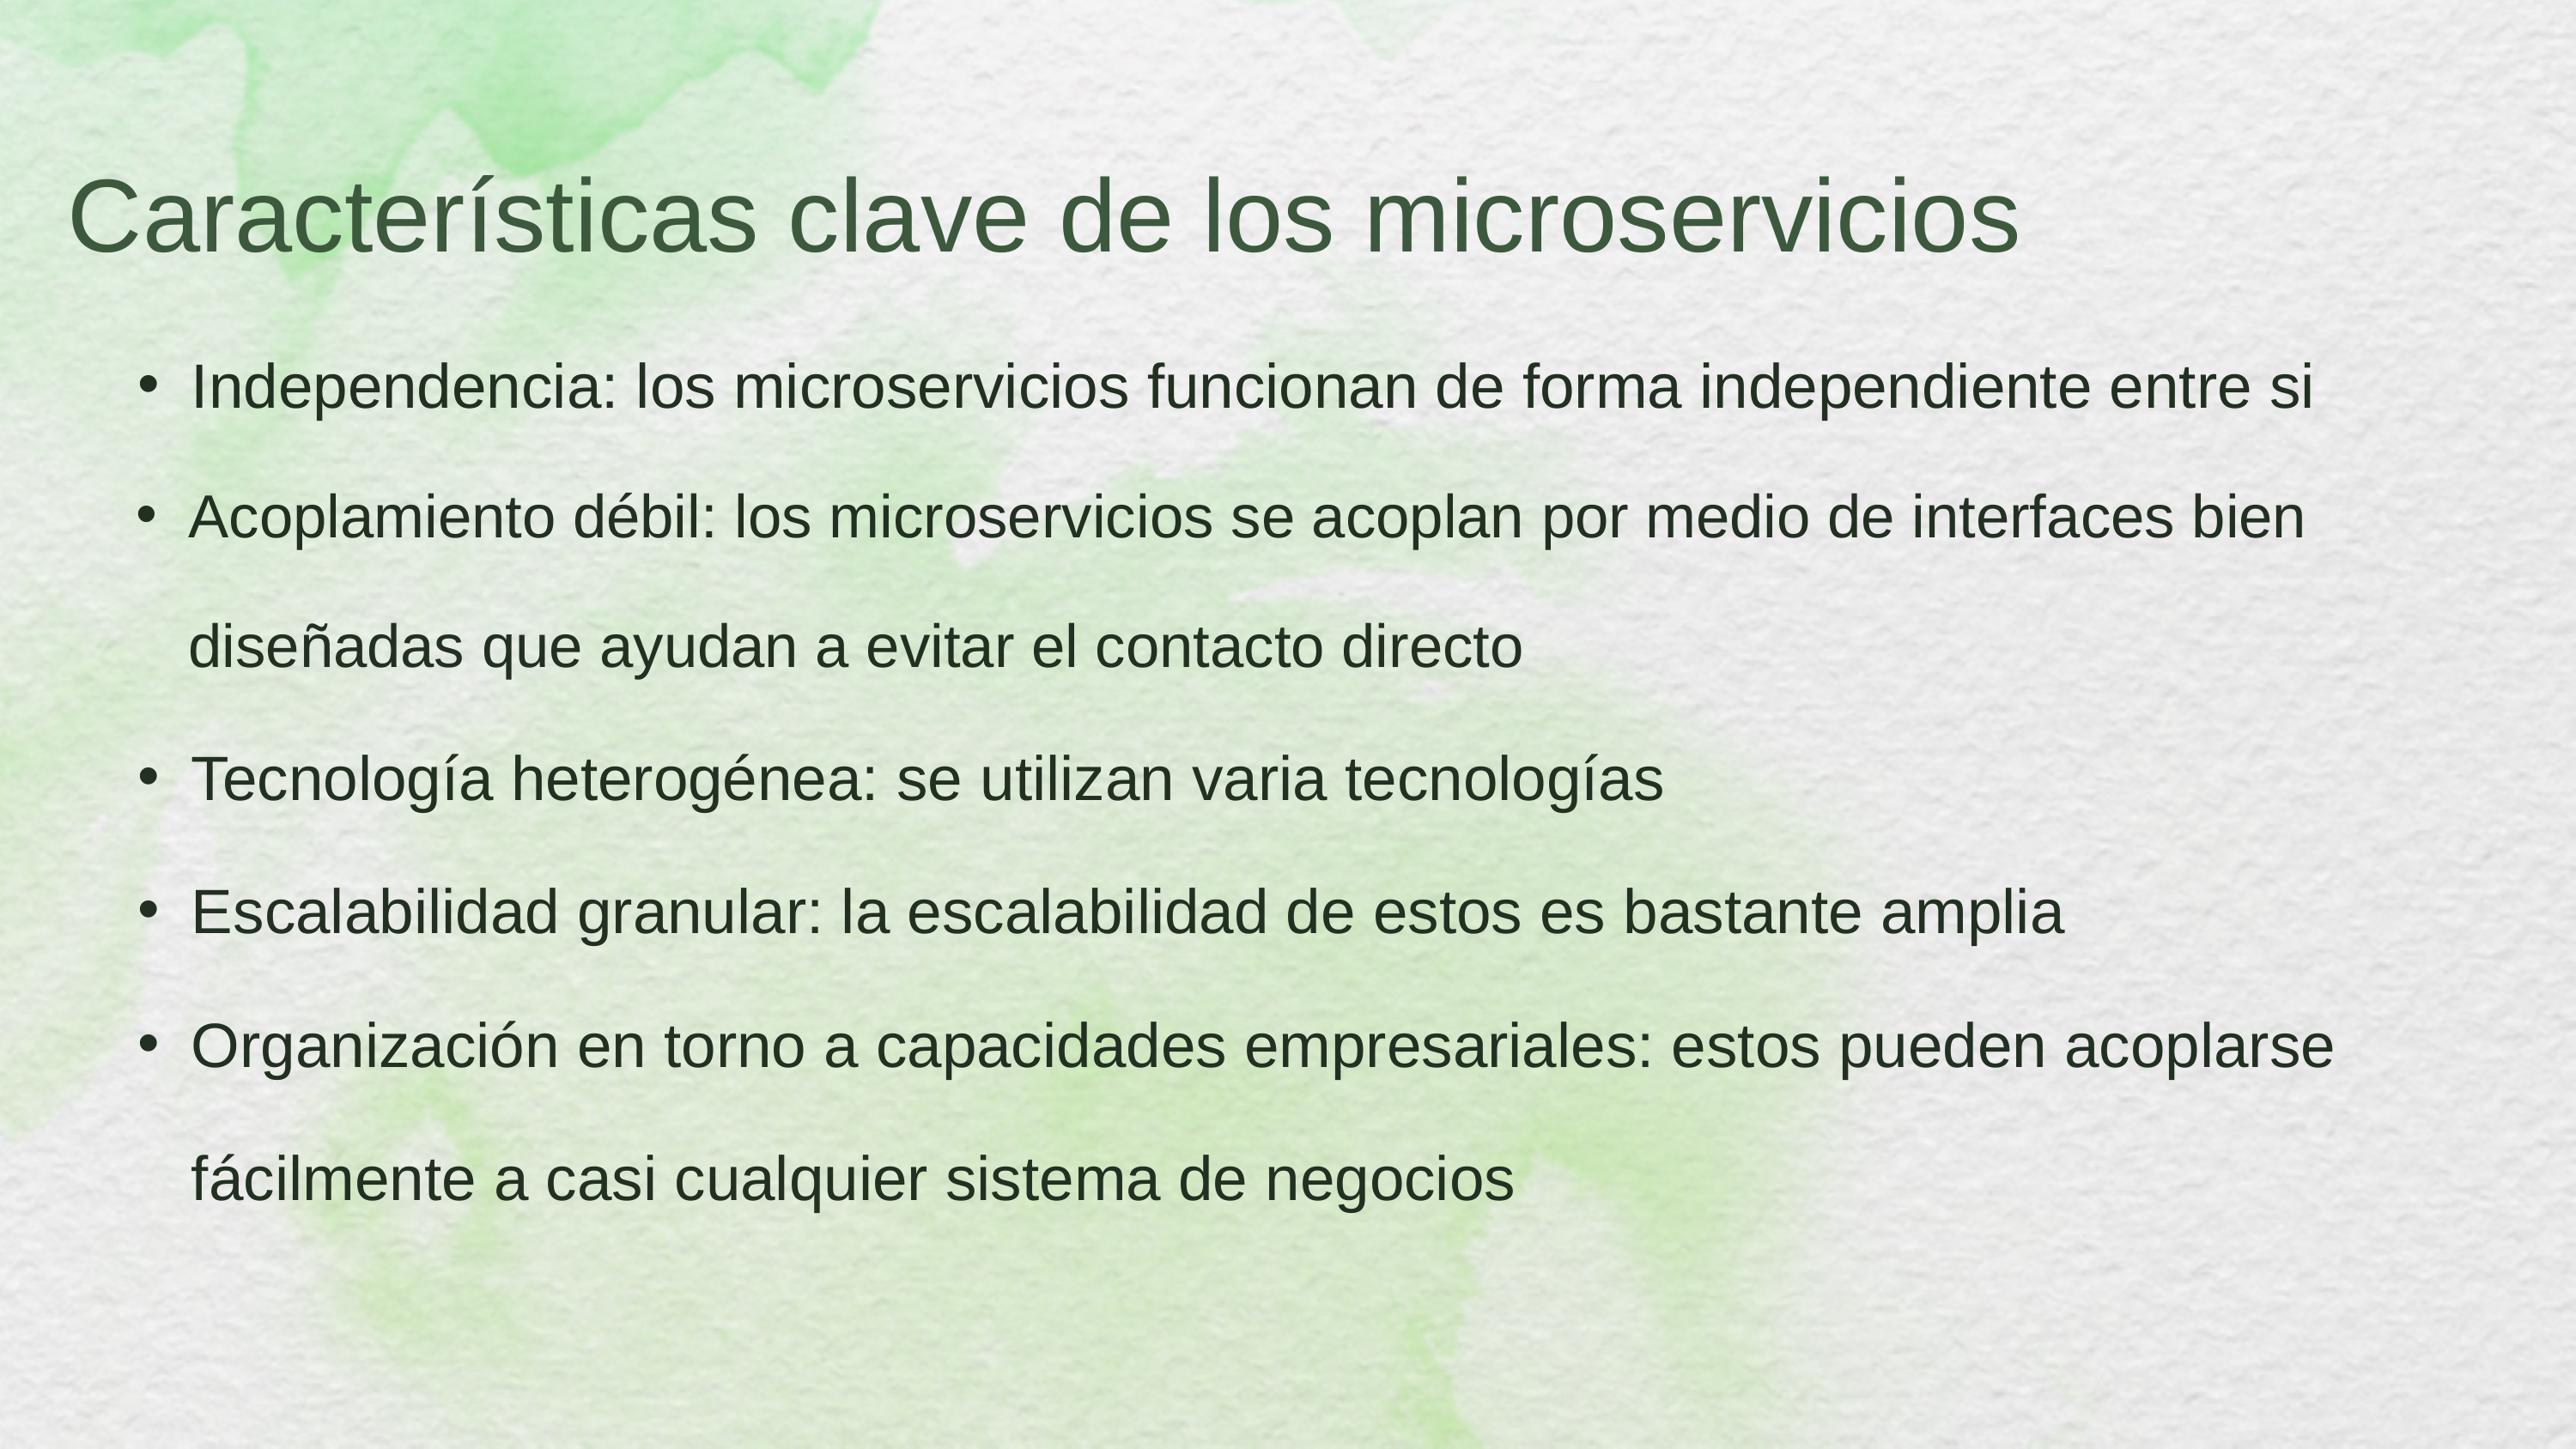

Características clave de los microservicios
Independencia: los microservicios funcionan de forma independiente entre si
Acoplamiento débil: los microservicios se acoplan por medio de interfaces bien diseñadas que ayudan a evitar el contacto directo
Tecnología heterogénea: se utilizan varia tecnologías
Escalabilidad granular: la escalabilidad de estos es bastante amplia
Organización en torno a capacidades empresariales: estos pueden acoplarse fácilmente a casi cualquier sistema de negocios